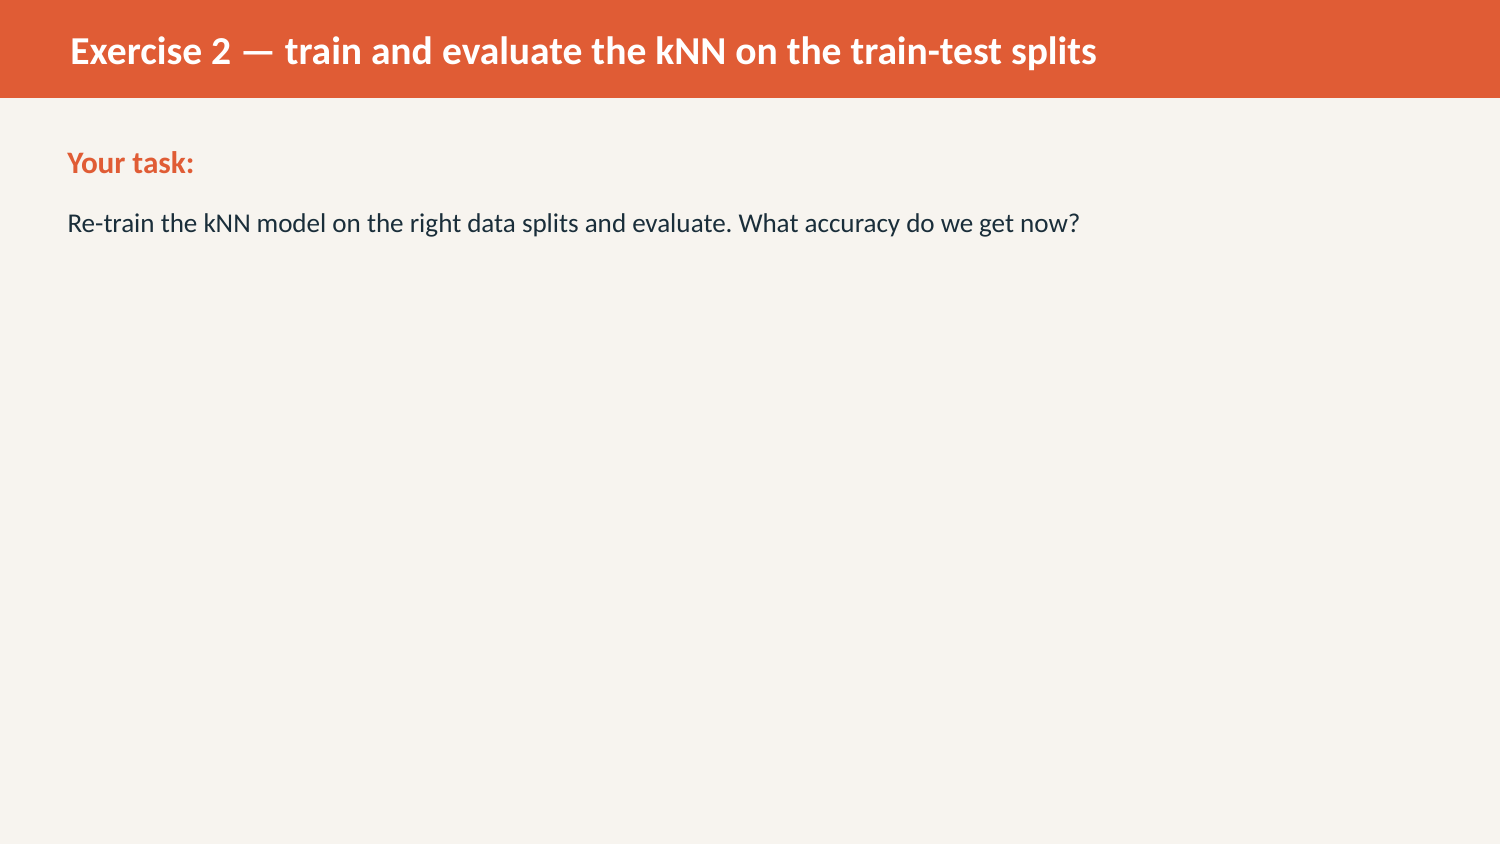

Exercise 2 — train and evaluate the kNN on the train-test splits
Your task:
Re-train the kNN model on the right data splits and evaluate. What accuracy do we get now?